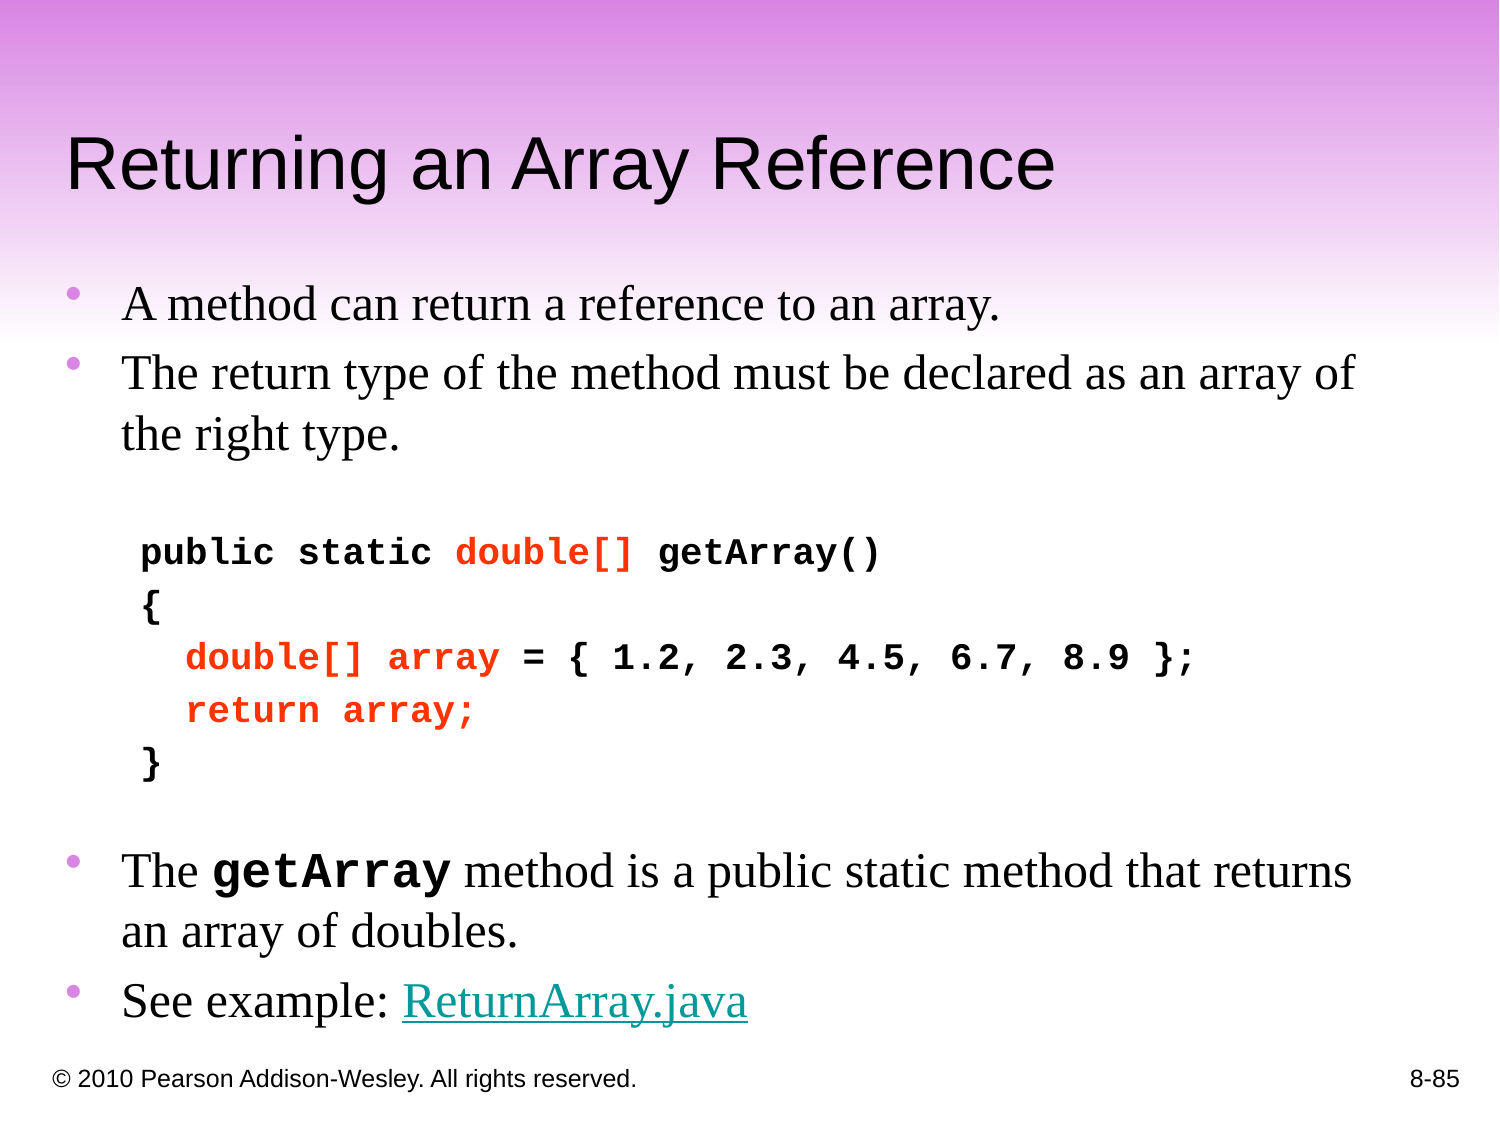

Returning an Array Reference
A method can return a reference to an array.
The return type of the method must be declared as an array of the right type.
public static double[] getArray()
{
  double[] array = { 1.2, 2.3, 4.5, 6.7, 8.9 };
  return array;
}
The getArray method is a public static method that returns an array of doubles.
See example: ReturnArray.java
8-85